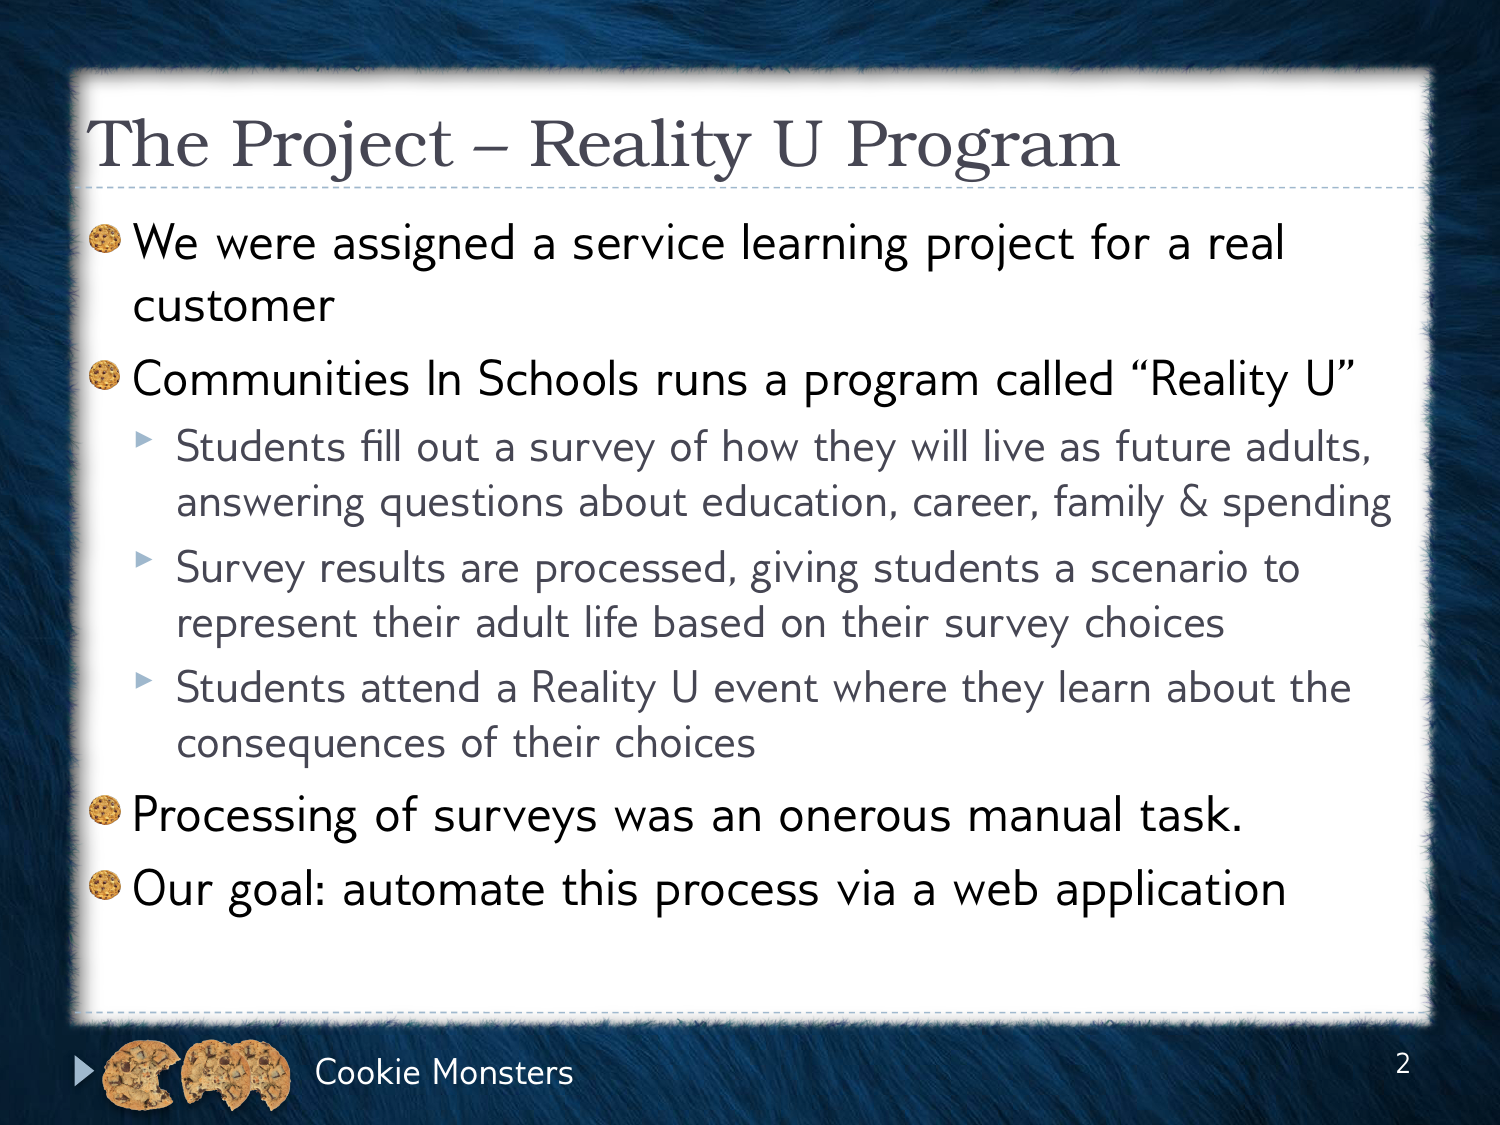

# The Project – Reality U Program
We were assigned a service learning project for a real customer
Communities In Schools runs a program called “Reality U”
Students fill out a survey of how they will live as future adults,  answering questions about education, career, family & spending
Survey results are processed, giving students a scenario to represent their adult life based on their survey choices
Students attend a Reality U event where they learn about the consequences of their choices
Processing of surveys was an onerous manual task.
Our goal: automate this process via a web application
2